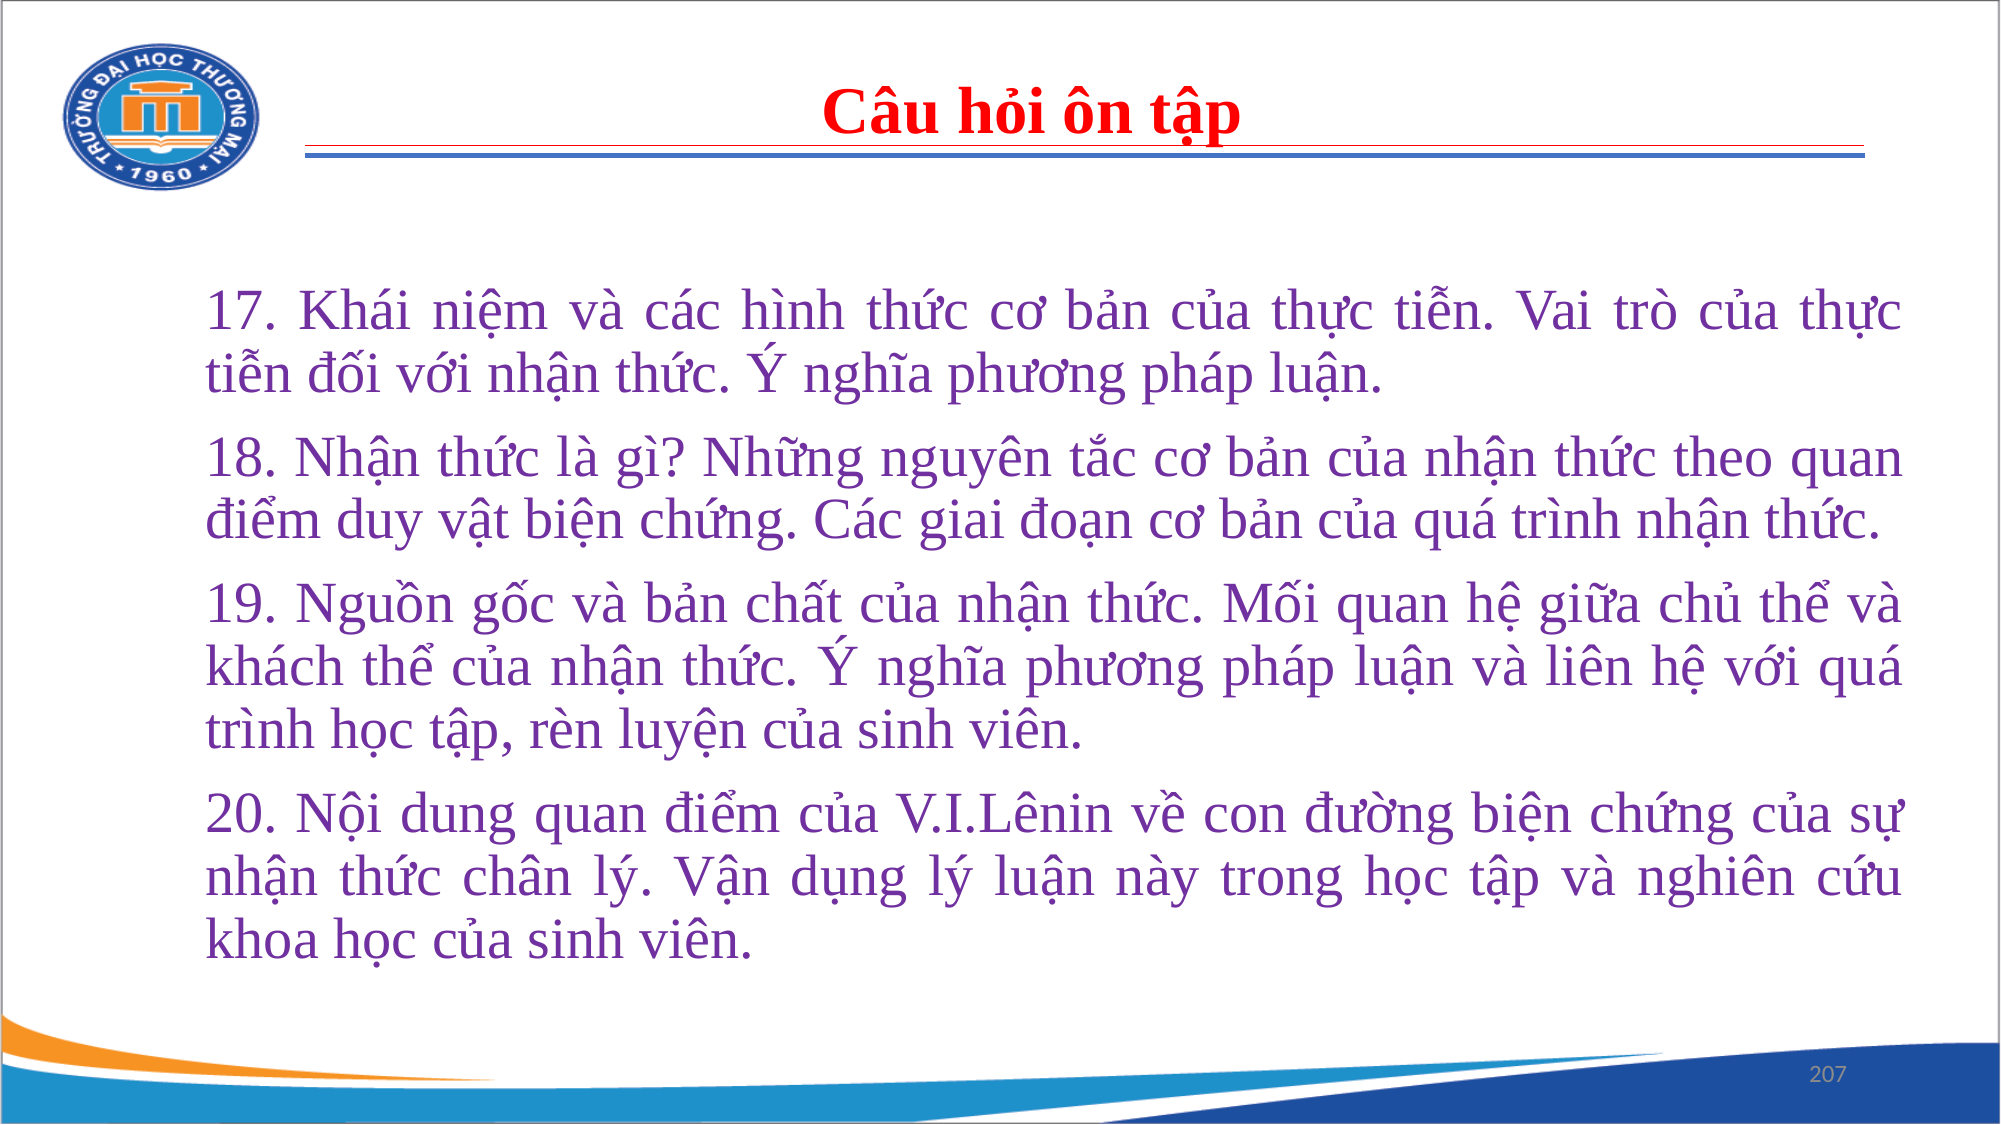

Câu hỏi ôn tập
17. Khái niệm và các hình thức cơ bản của thực tiễn. Vai trò của thực tiễn đối với nhận thức. Ý nghĩa phương pháp luận.
18. Nhận thức là gì? Những nguyên tắc cơ bản của nhận thức theo quan điểm duy vật biện chứng. Các giai đoạn cơ bản của quá trình nhận thức.
19. Nguồn gốc và bản chất của nhận thức. Mối quan hệ giữa chủ thể và khách thể của nhận thức. Ý nghĩa phương pháp luận và liên hệ với quá trình học tập, rèn luyện của sinh viên.
20. Nội dung quan điểm của V.I.Lênin về con đường biện chứng của sự nhận thức chân lý. Vận dụng lý luận này trong học tập và nghiên cứu khoa học của sinh viên.

207